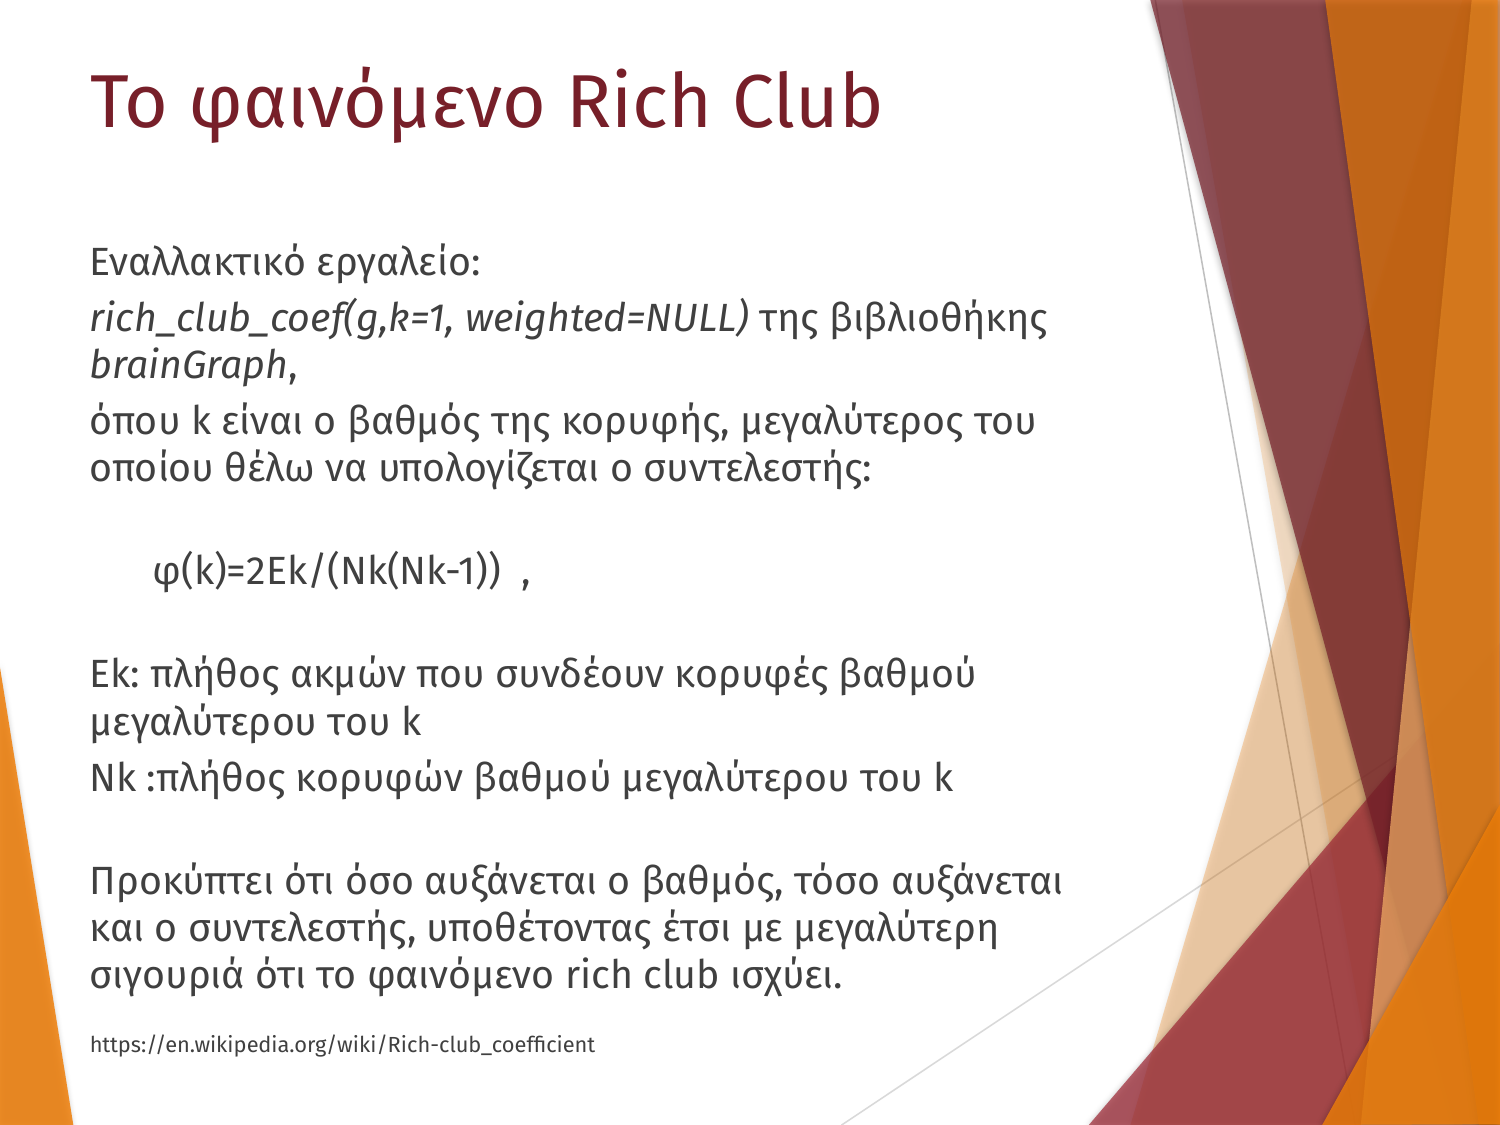

# Το φαινόμενο Rich Club

Εναλλακτικό εργαλείο:
rich_club_coef(g,k=1, weighted=NULL) της βιβλιοθήκης brainGraph,
όπου k είναι ο βαθμός της κορυφής, μεγαλύτερος του οποίου θέλω να υπολογίζεται ο συντελεστής:
                                                                                                    				φ(k)=2Εk/(Nk(Nk-1))  ,
                                 	                                                          Εk: πλήθος ακμών που συνδέουν κορυφές βαθμού μεγαλύτερου του k
Νk :πλήθος κορυφών βαθμού μεγαλύτερου του k
Προκύπτει ότι όσο αυξάνεται ο βαθμός, τόσο αυξάνεται και ο συντελεστής, υποθέτοντας έτσι με μεγαλύτερη σιγουριά ότι το φαινόμενο rich club ισχύει.

https://en.wikipedia.org/wiki/Rich-club_coefficient